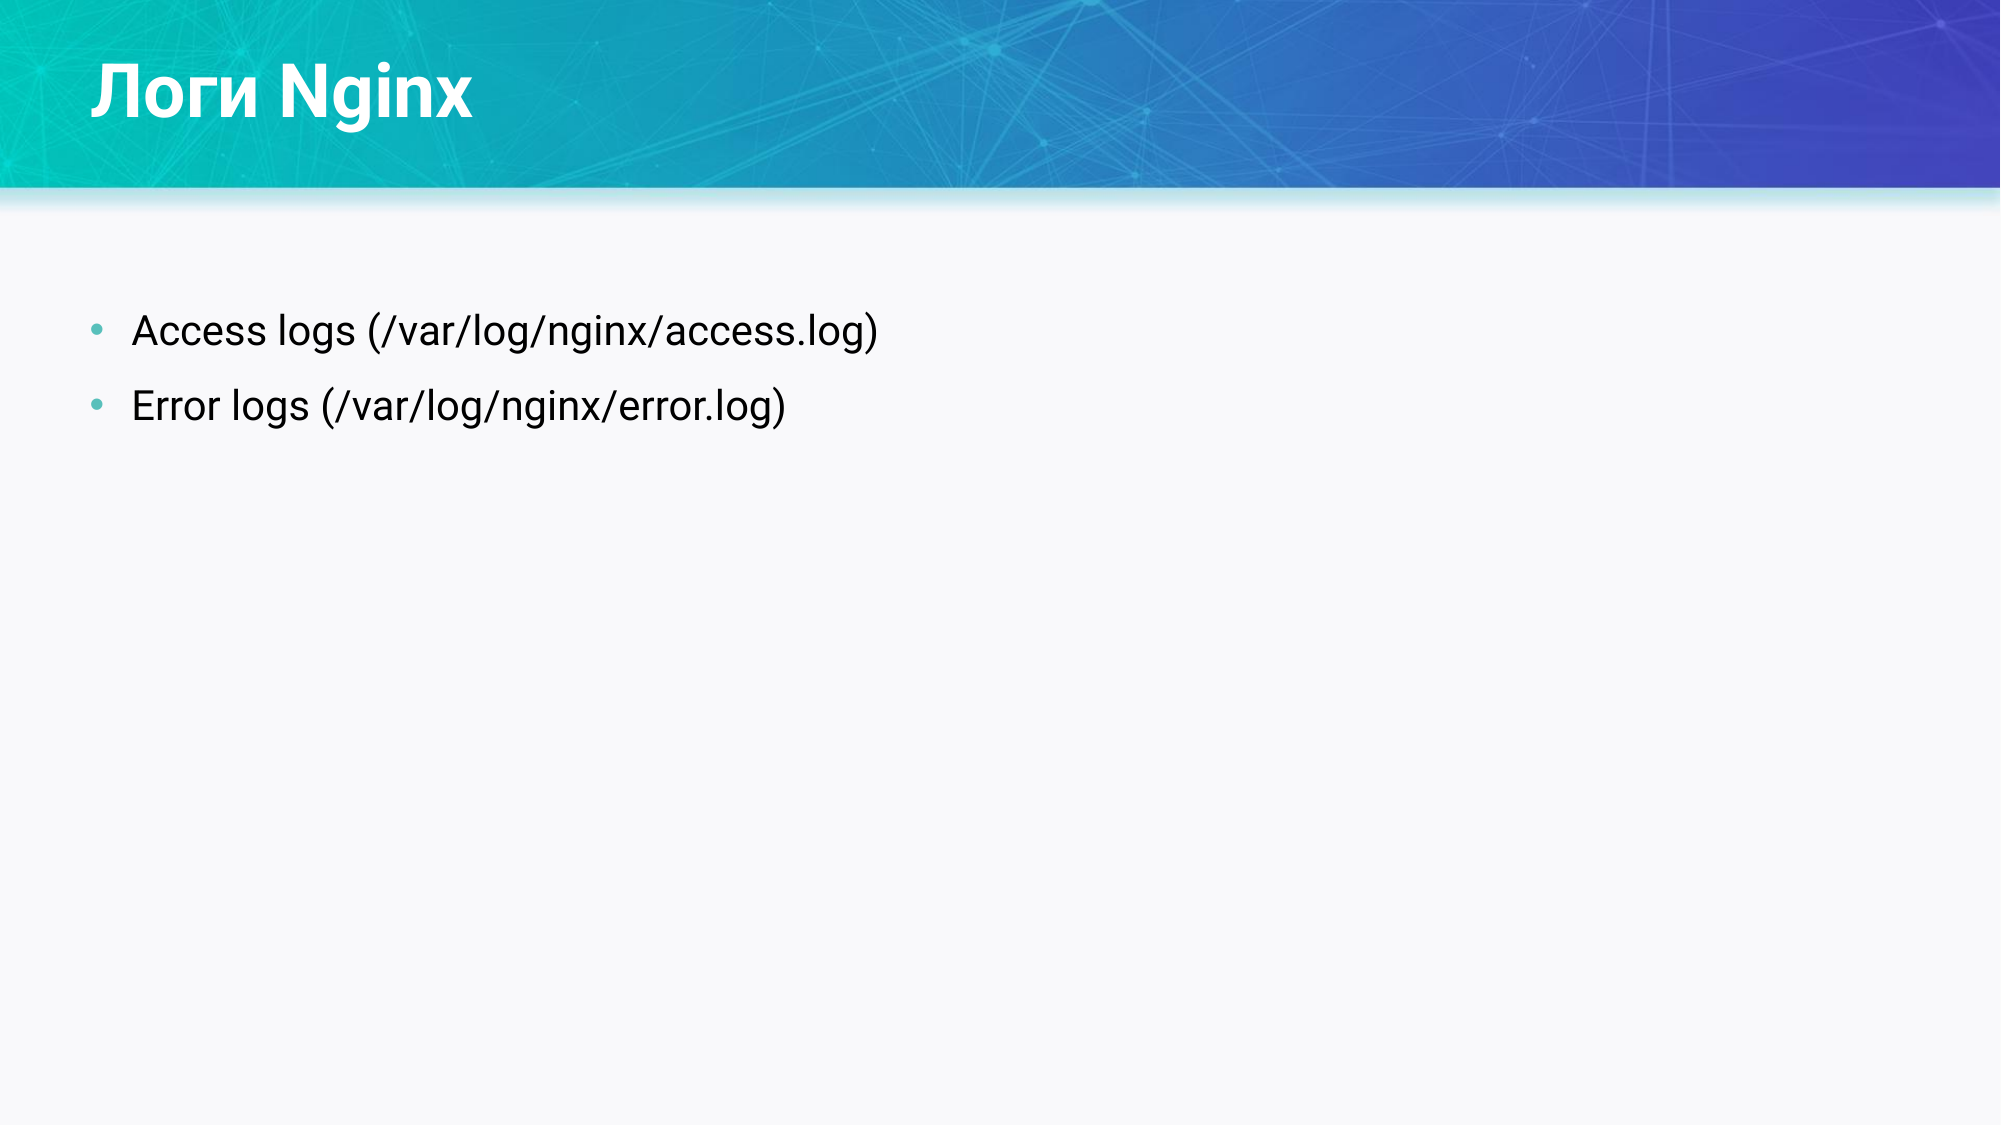

# Логи Nginx
Access logs (/var/log/nginx/access.log)
Error logs (/var/log/nginx/error.log)